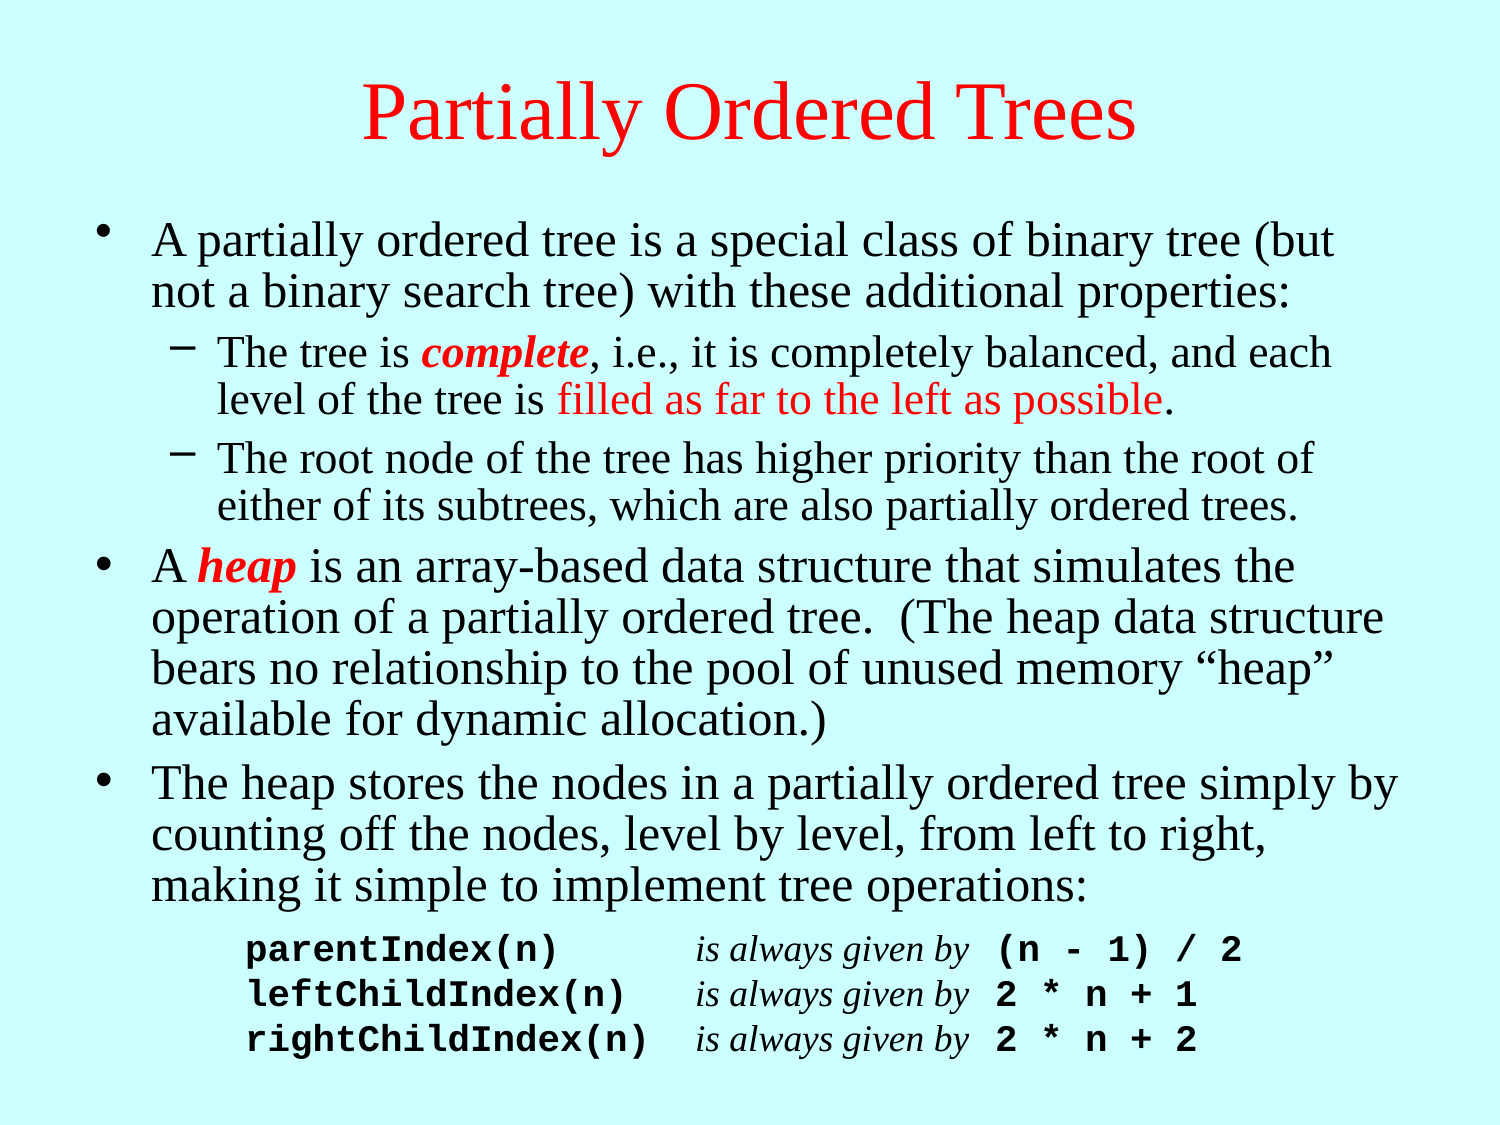

# Partially Ordered Trees
A partially ordered tree is a special class of binary tree (but not a binary search tree) with these additional properties:
The tree is complete, i.e., it is completely balanced, and each level of the tree is filled as far to the left as possible.
The root node of the tree has higher priority than the root of either of its subtrees, which are also partially ordered trees.
A heap is an array-based data structure that simulates the operation of a partially ordered tree.  (The heap data structure bears no relationship to the pool of unused memory “heap” available for dynamic allocation.)
The heap stores the nodes in a partially ordered tree simply by counting off the nodes, level by level, from left to right, making it simple to implement tree operations:
parentIndex(n)	is always given by	(n - 1) / 2
leftChildIndex(n)	is always given by	2 * n + 1
rightChildIndex(n)	is always given by	2 * n + 2